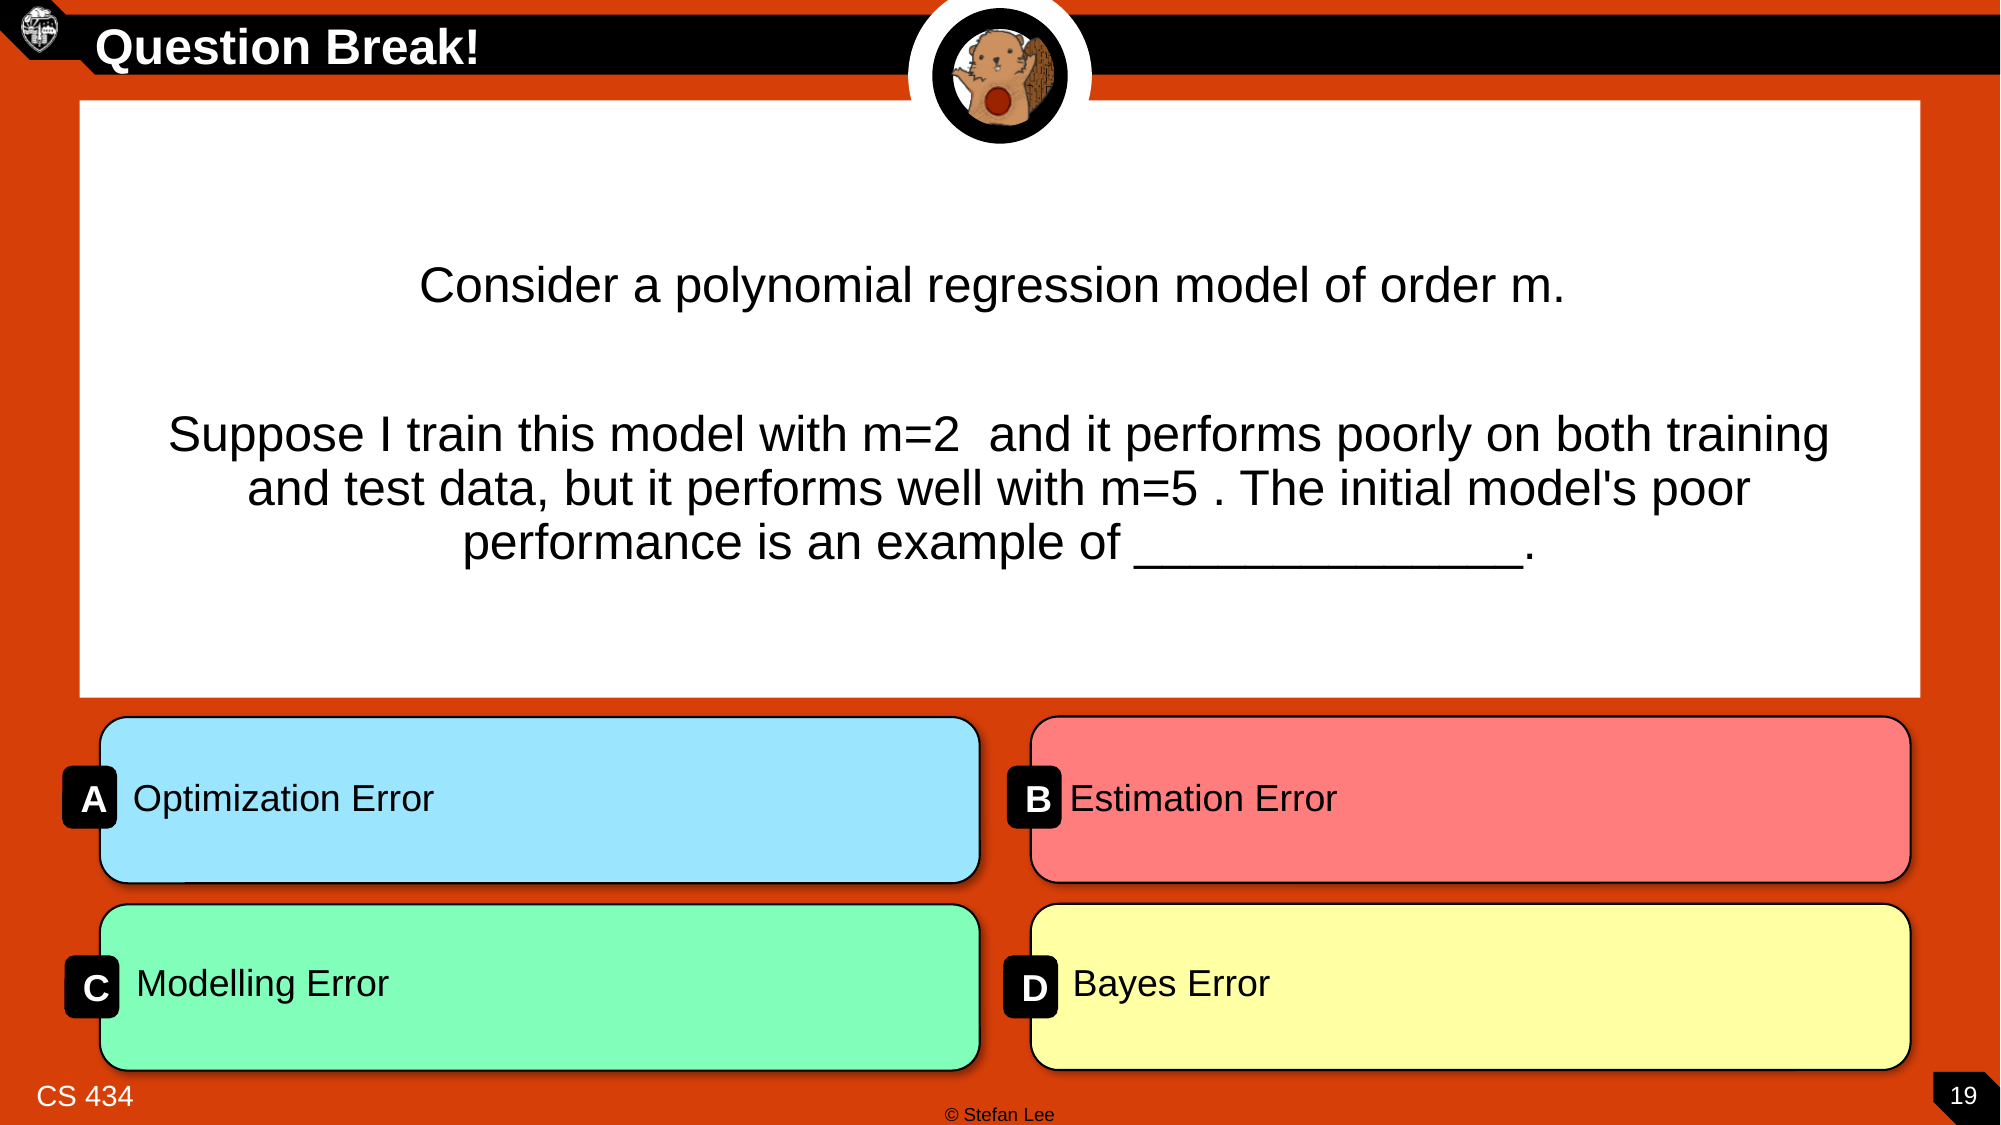

Consider a polynomial regression model of order m.

Suppose I train this model with m=2  and it performs poorly on both training and test data, but it performs well with m=5 . The initial model's poor performance is an example of ______________.
Optimization Error
Estimation Error
Modelling Error
Bayes Error
19